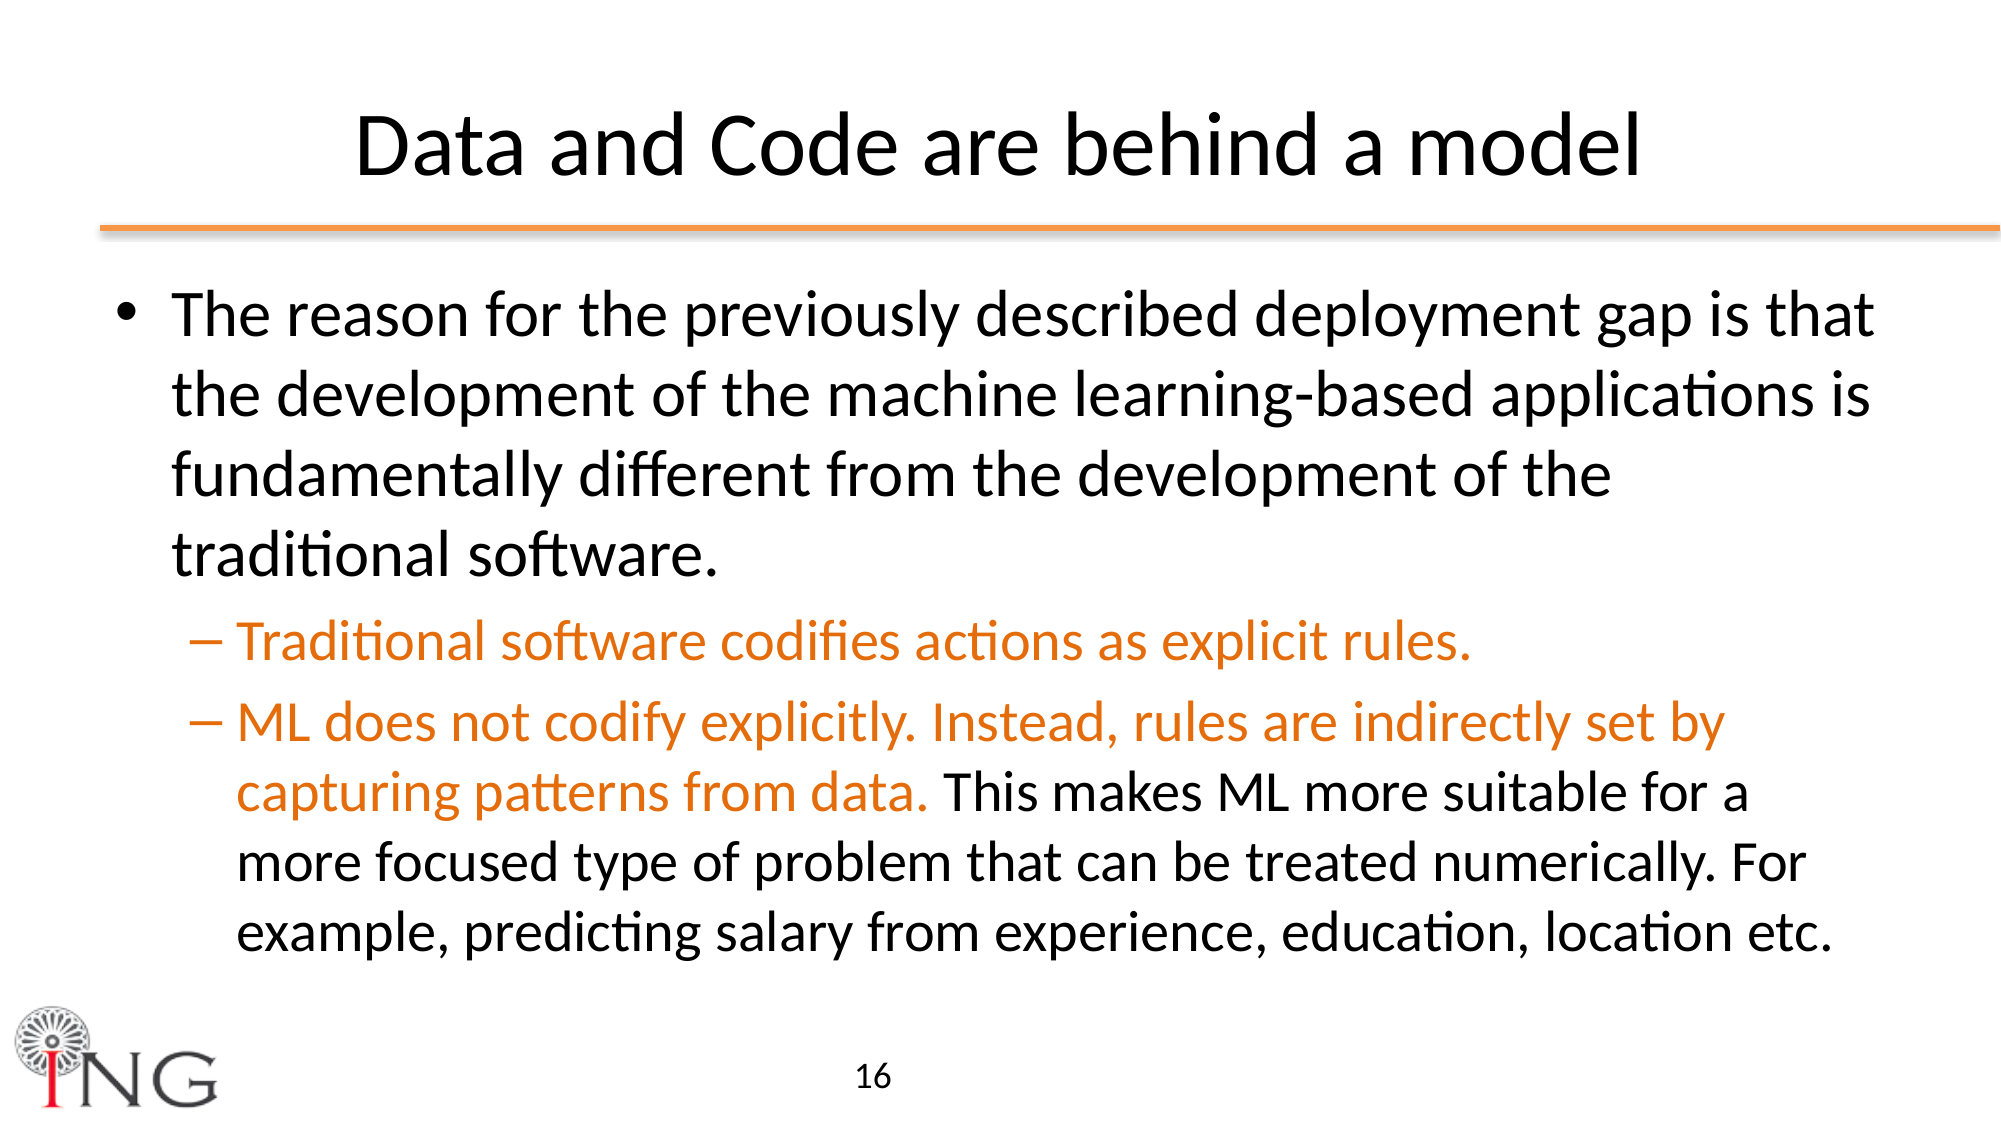

# Data and Code are behind a model
The reason for the previously described deployment gap is that the development of the machine learning-based applications is fundamentally different from the development of the traditional software.
Traditional software codifies actions as explicit rules.
ML does not codify explicitly. Instead, rules are indirectly set by capturing patterns from data. This makes ML more suitable for a more focused type of problem that can be treated numerically. For example, predicting salary from experience, education, location etc.
16